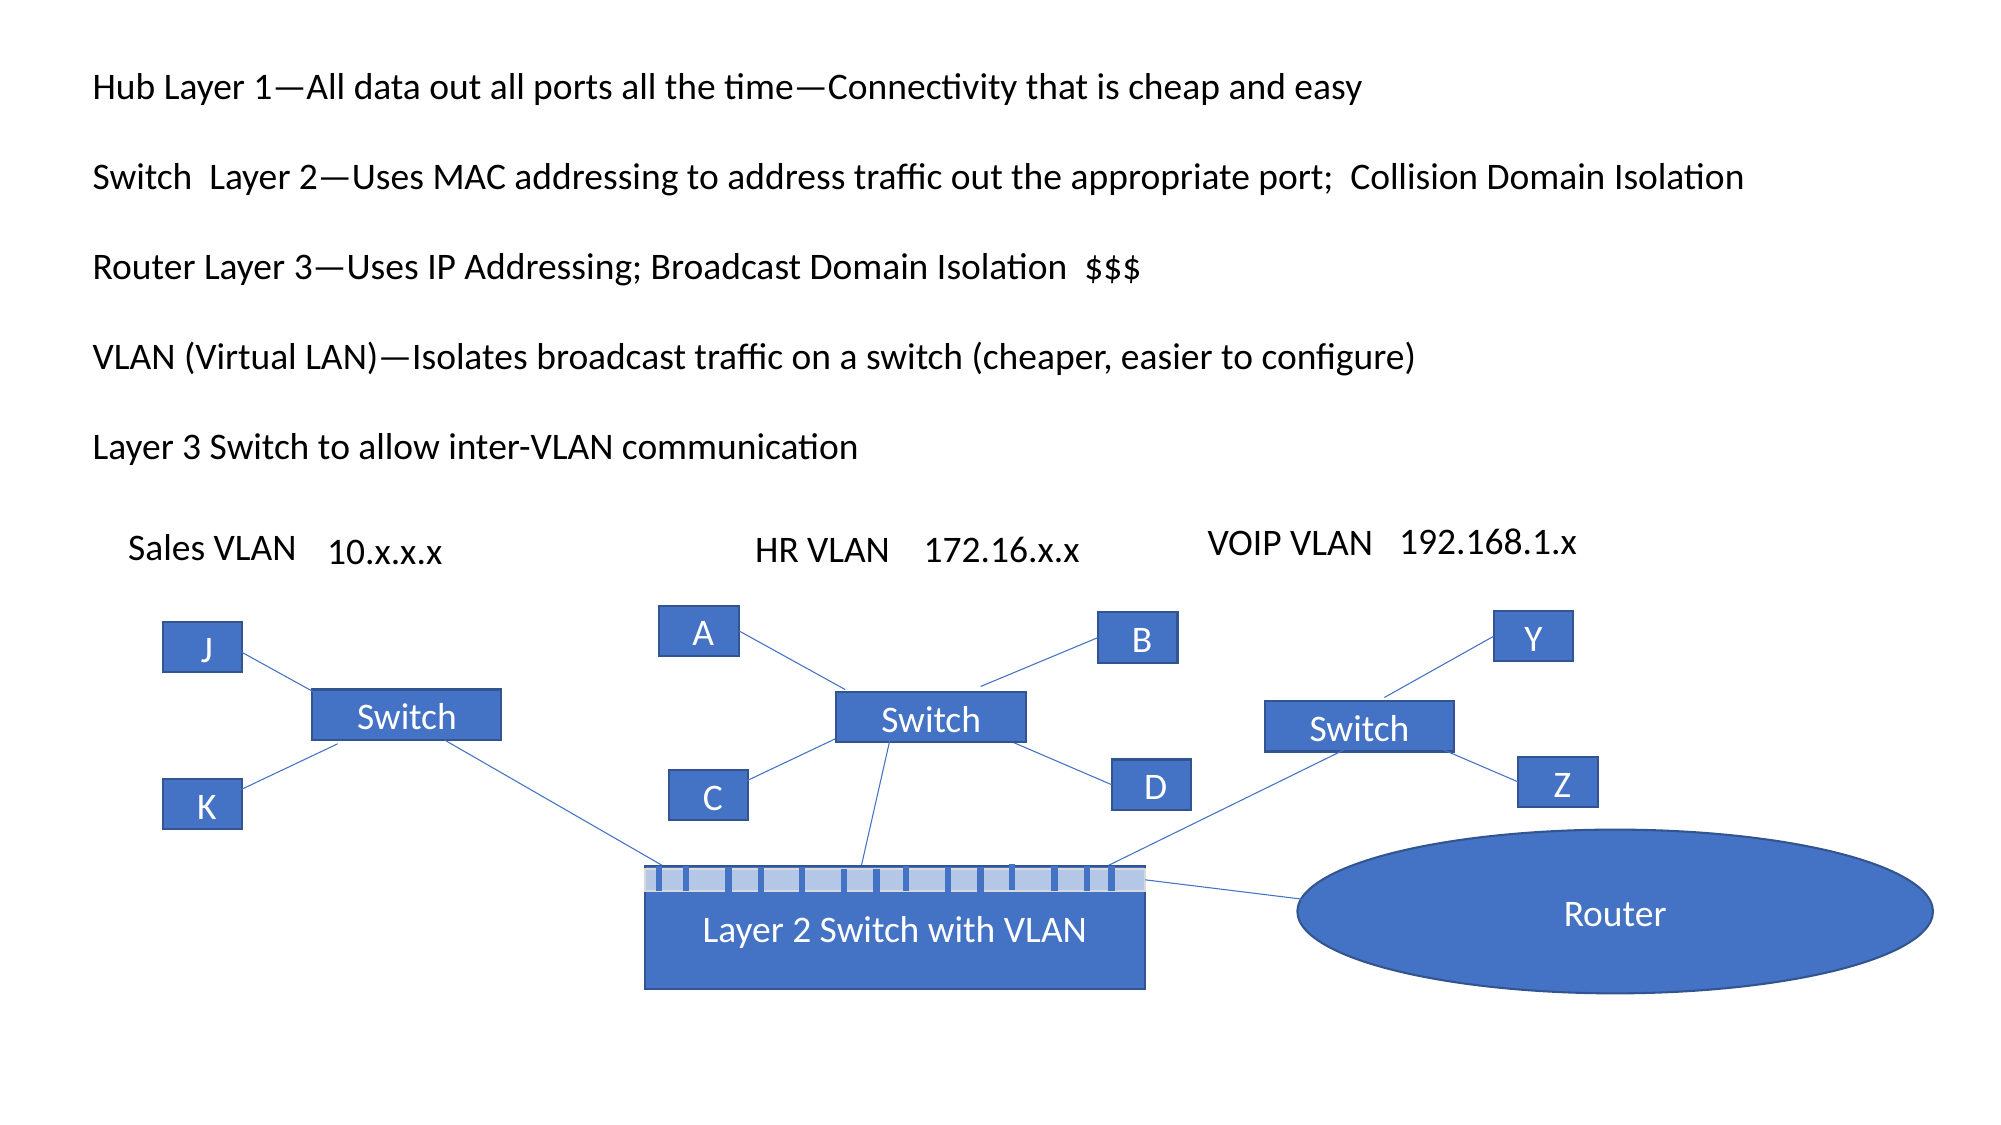

Hub Layer 1—All data out all ports all the time—Connectivity that is cheap and easy

Switch  Layer 2—Uses MAC addressing to address traffic out the appropriate port;  Collision Domain Isolation

Router Layer 3—Uses IP Addressing; Broadcast Domain Isolation  $$$

VLAN (Virtual LAN)—Isolates broadcast traffic on a switch (cheaper, easier to configure)

Layer 3 Switch to allow inter-VLAN communication
192.168.1.x
VOIP VLAN
Sales VLAN
HR VLAN
172.16.x.x
10.x.x.x
 A
Y
 B
 J
Switch
Switch
Switch
 Z
 D
 C
 K
Router
Layer 2 Switch with VLAN